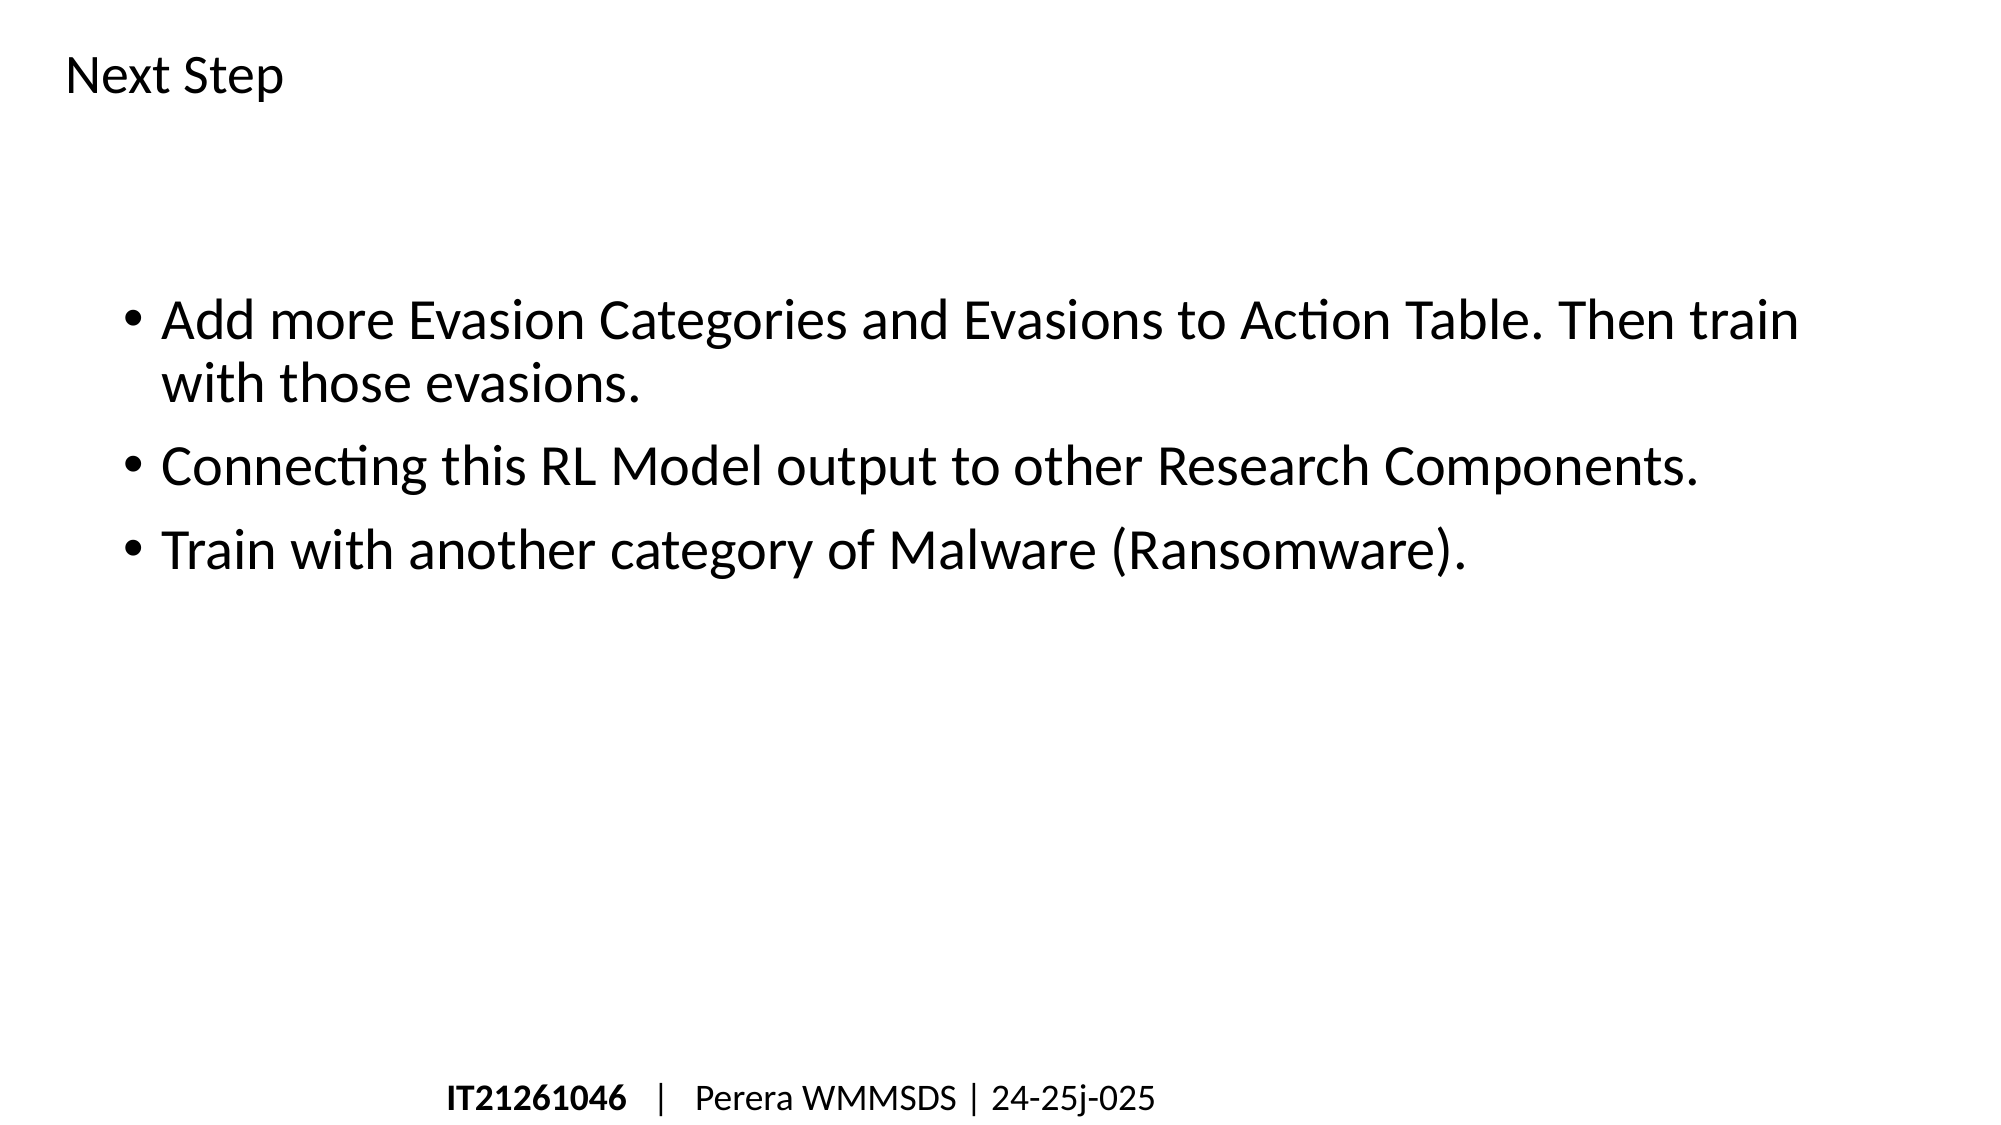

# Next Step

Add more Evasion Categories and Evasions to Action Table. Then train with those evasions.
Connecting this RL Model output to other Research Components.
Train with another category of Malware (Ransomware).

IT21261046   |   Perera WMMSDS | 24-25j-025